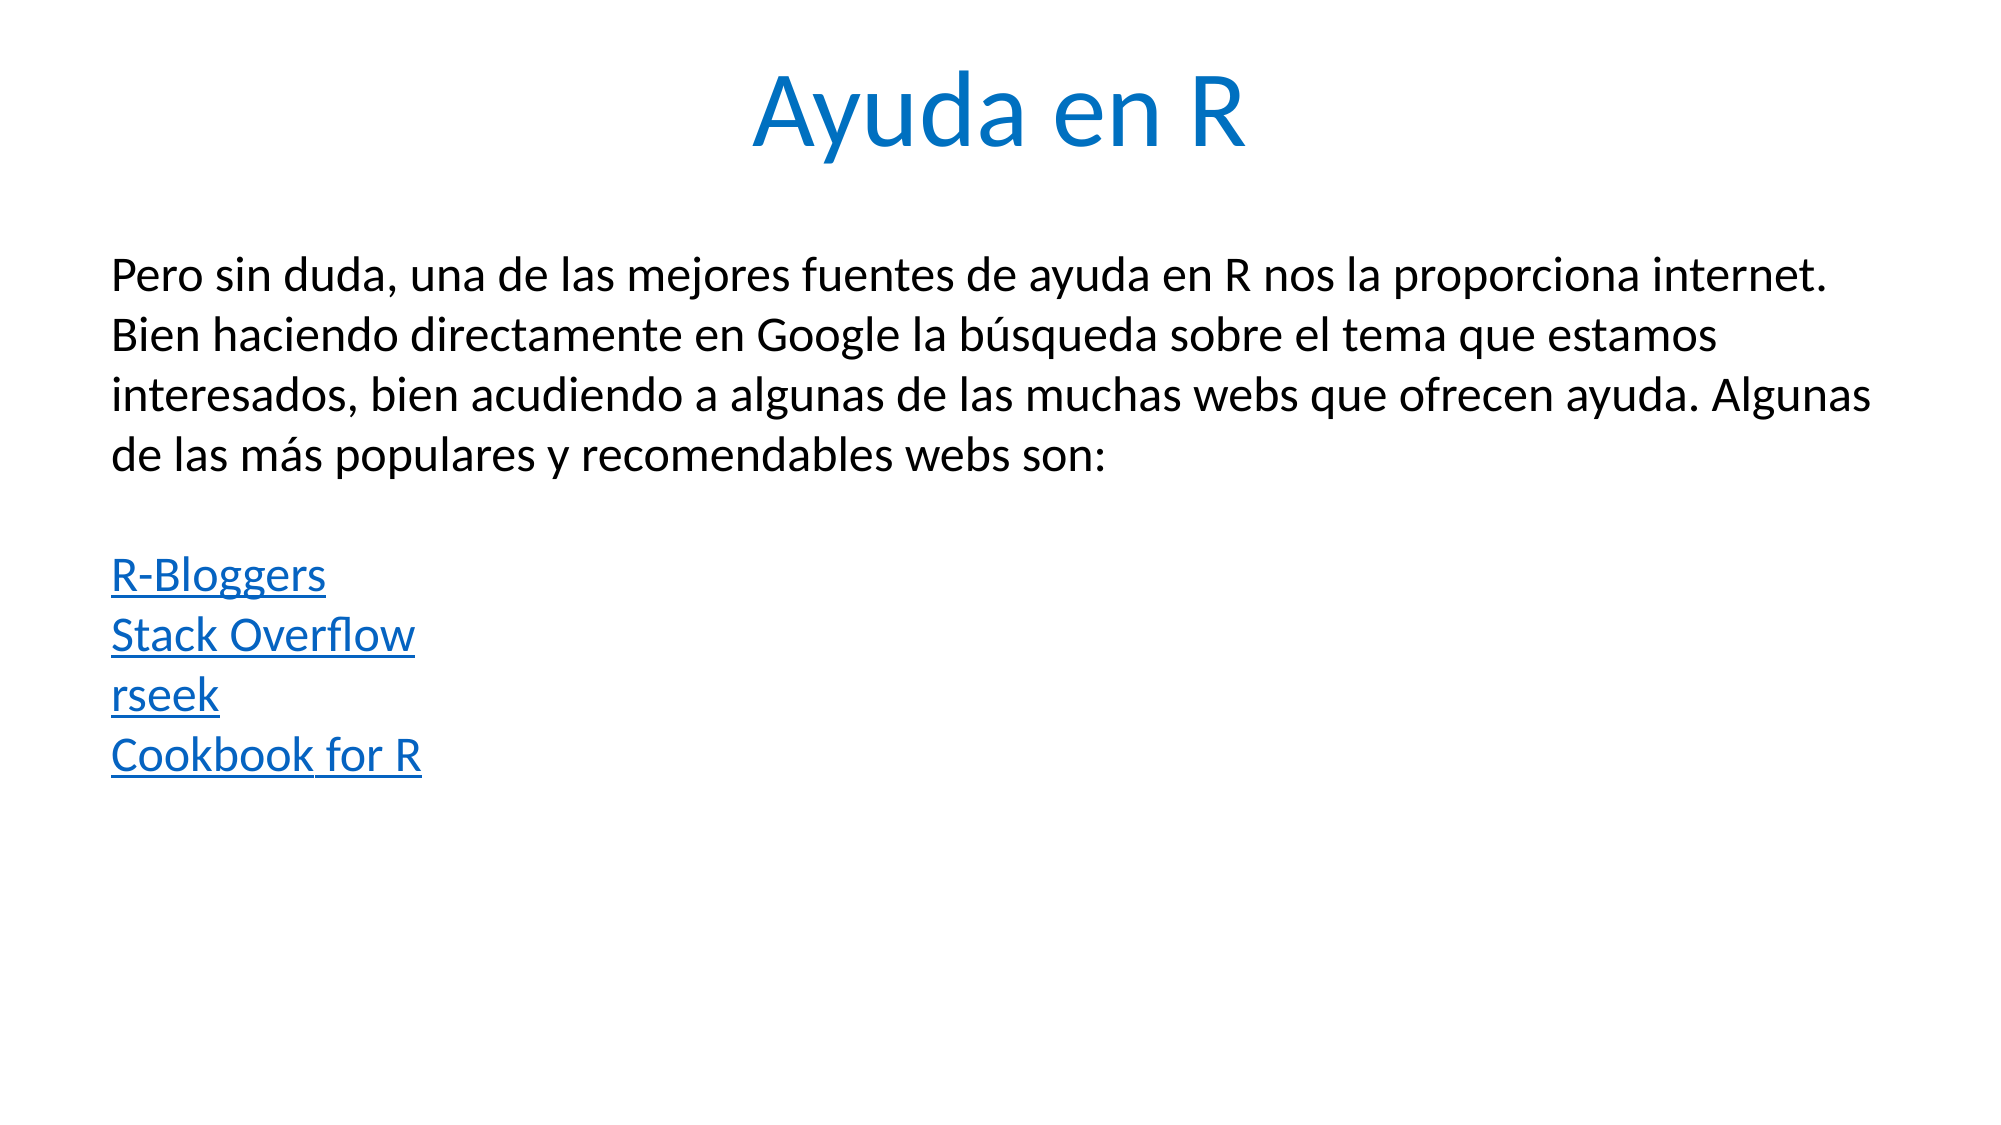

# Ayuda en R
Pero sin duda, una de las mejores fuentes de ayuda en R nos la proporciona internet. Bien haciendo directamente en Google la búsqueda sobre el tema que estamos interesados, bien acudiendo a algunas de las muchas webs que ofrecen ayuda. Algunas de las más populares y recomendables webs son:

R-Bloggers
Stack Overflow
rseek
Cookbook for R